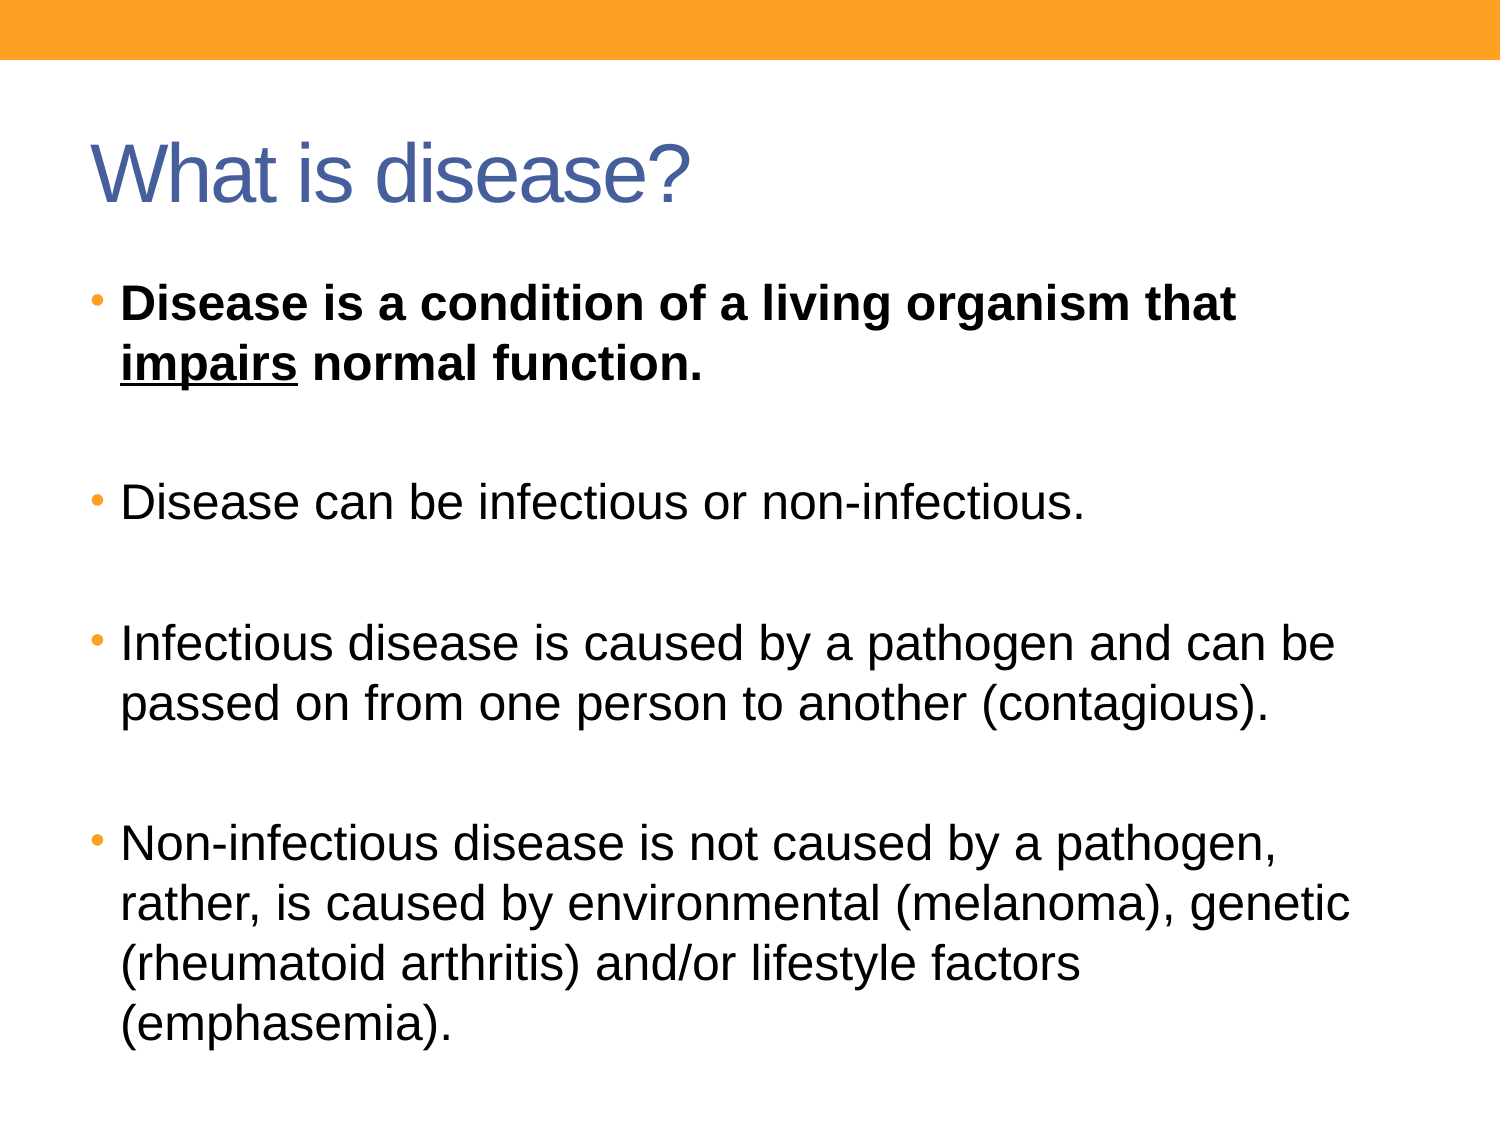

# What is disease?
Disease is a condition of a living organism that impairs normal function.

Disease can be infectious or non-infectious.

Infectious disease is caused by a pathogen and can be passed on from one person to another (contagious).

Non-infectious disease is not caused by a pathogen, rather, is caused by environmental (melanoma), genetic (rheumatoid arthritis) and/or lifestyle factors (emphasemia).